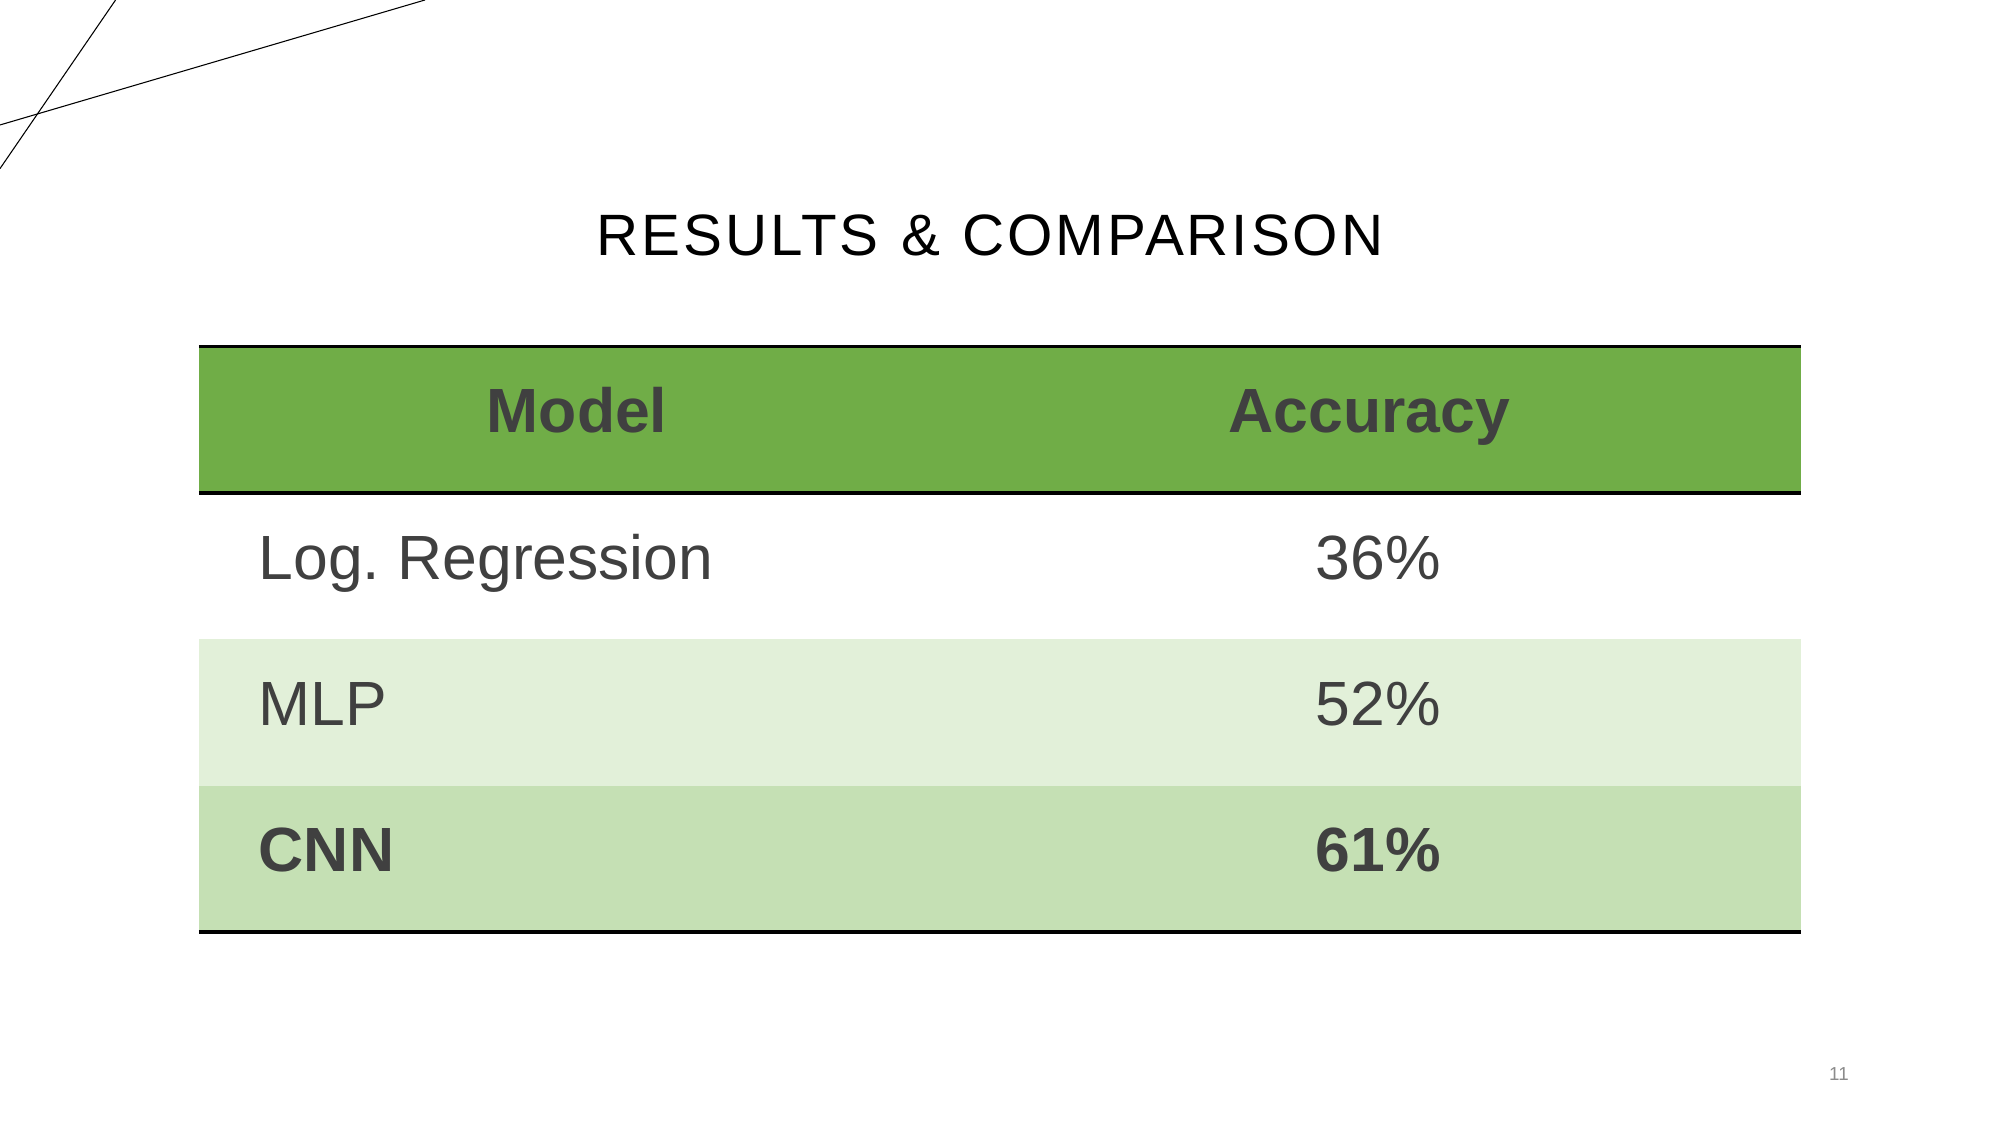

# Results & comparison
| Model | Accuracy |
| --- | --- |
| Log. Regression | 36% |
| MLP | 52% |
| CNN | 61% |
11